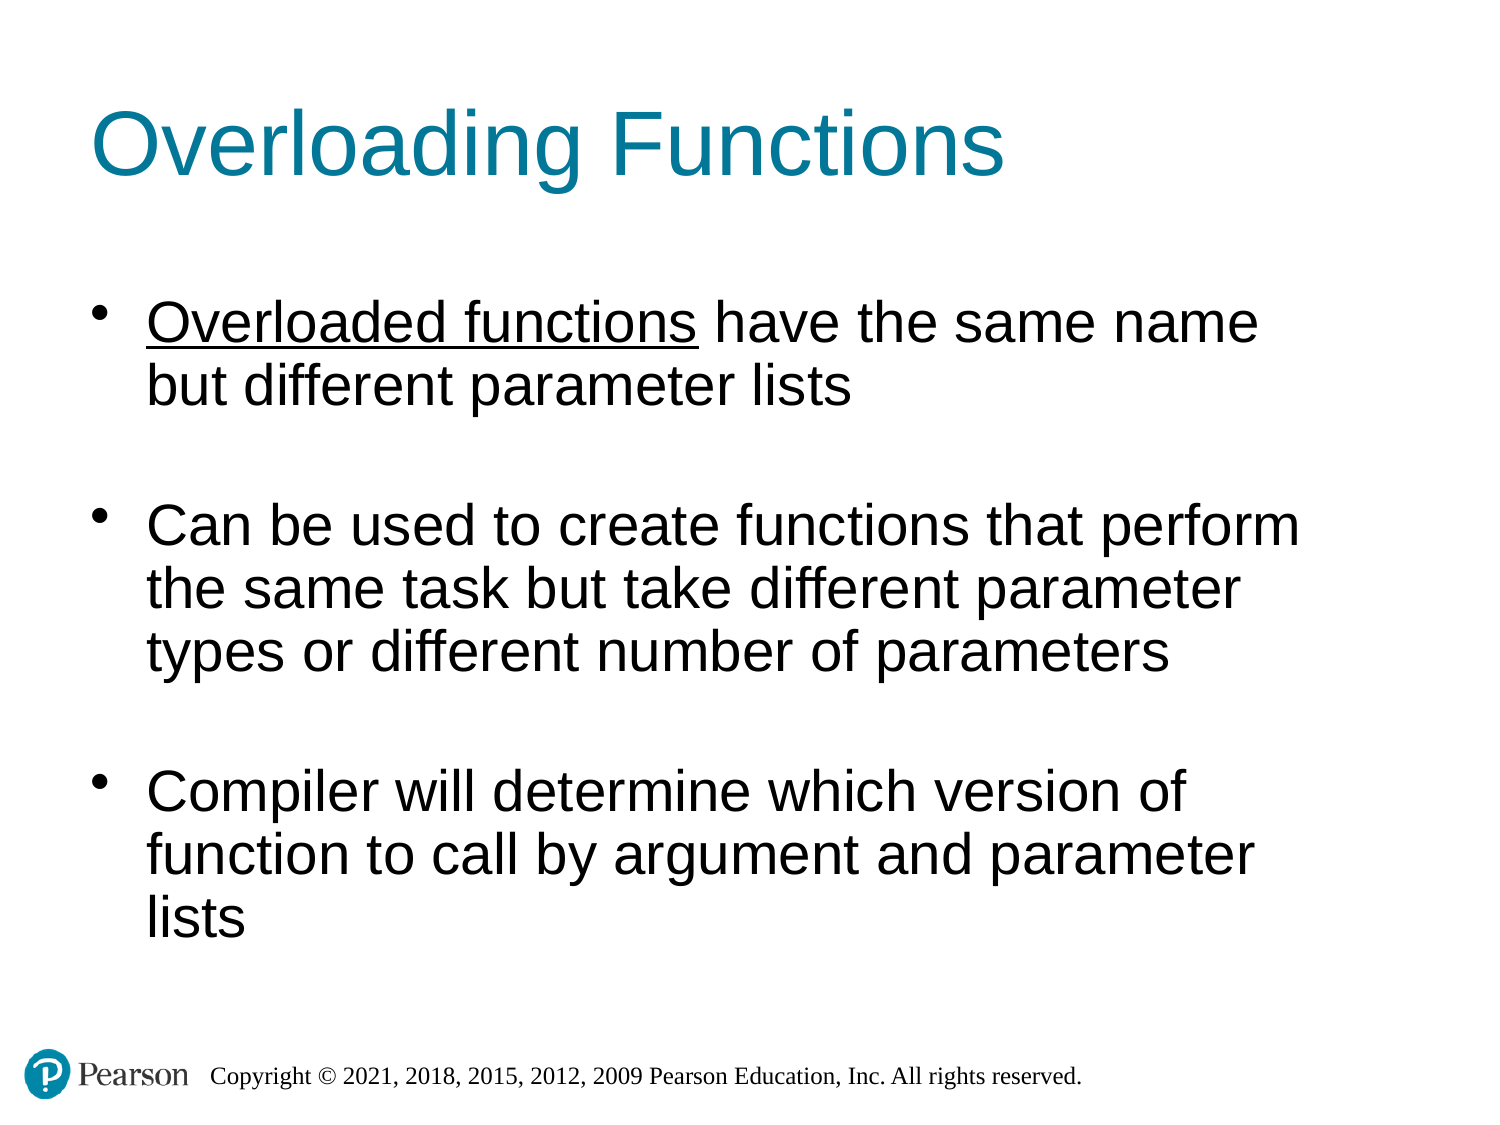

# Overloading Functions
Overloaded functions have the same name but different parameter lists
Can be used to create functions that perform the same task but take different parameter types or different number of parameters
Compiler will determine which version of function to call by argument and parameter lists